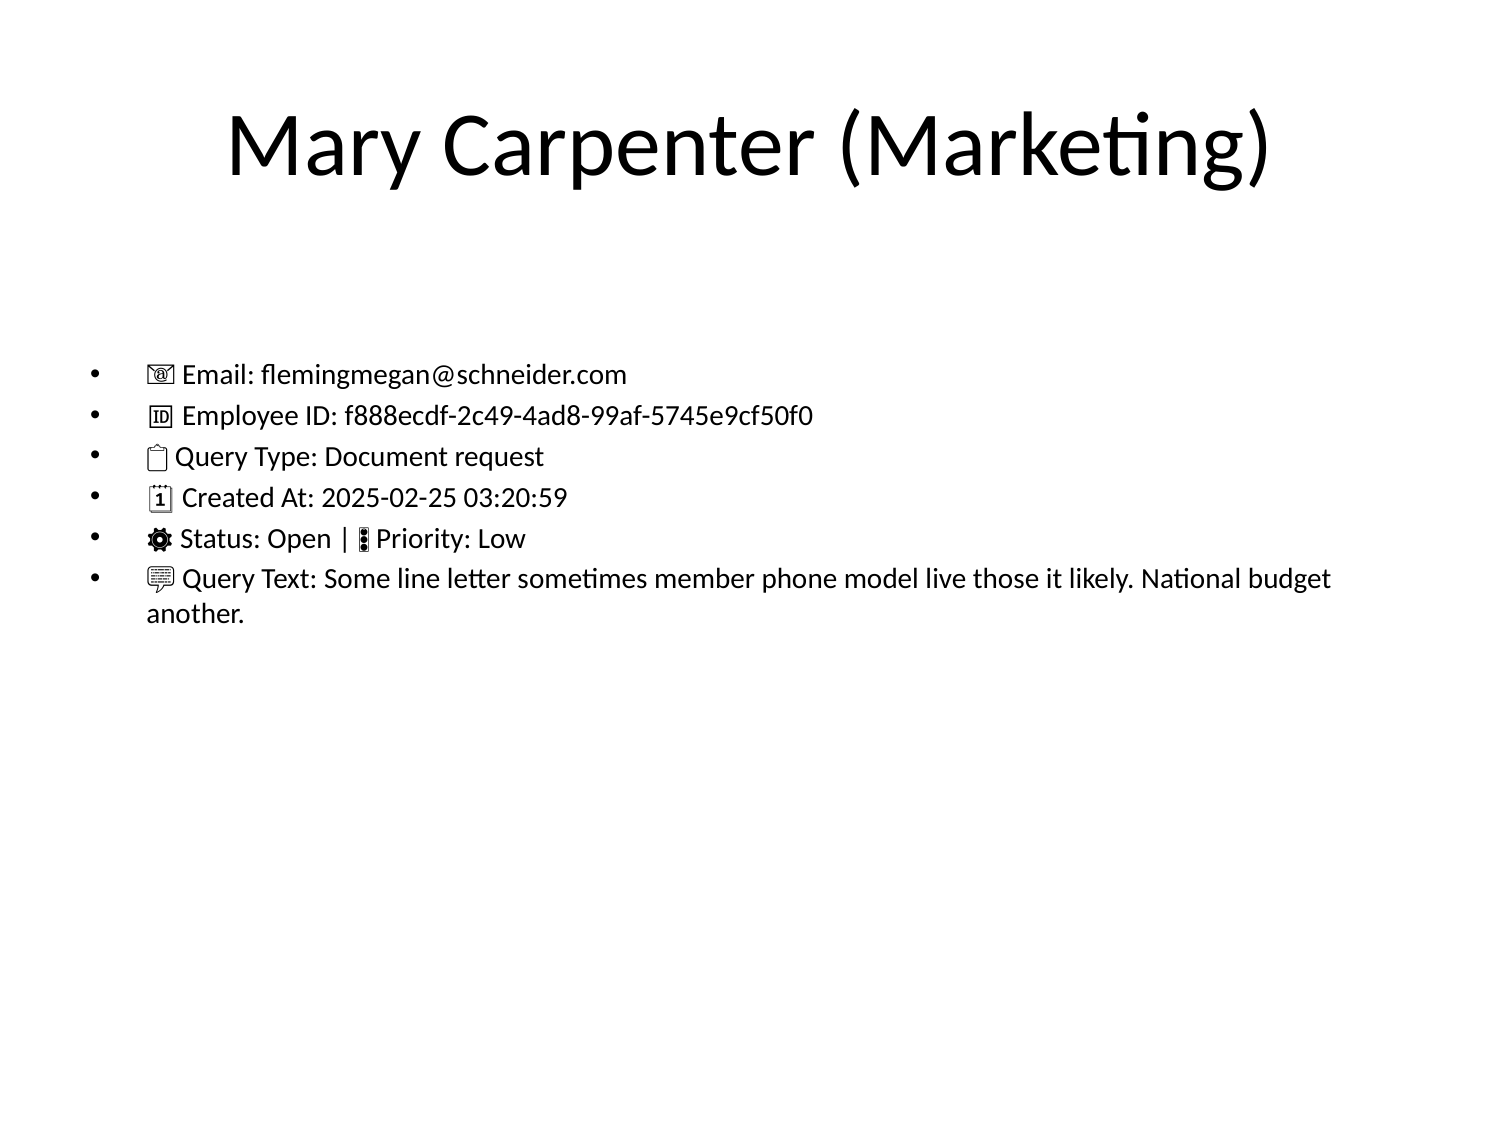

# Mary Carpenter (Marketing)

📧 Email: flemingmegan@schneider.com
🆔 Employee ID: f888ecdf-2c49-4ad8-99af-5745e9cf50f0
📋 Query Type: Document request
🗓 Created At: 2025-02-25 03:20:59
⚙ Status: Open | 🚦 Priority: Low
💬 Query Text: Some line letter sometimes member phone model live those it likely. National budget another.